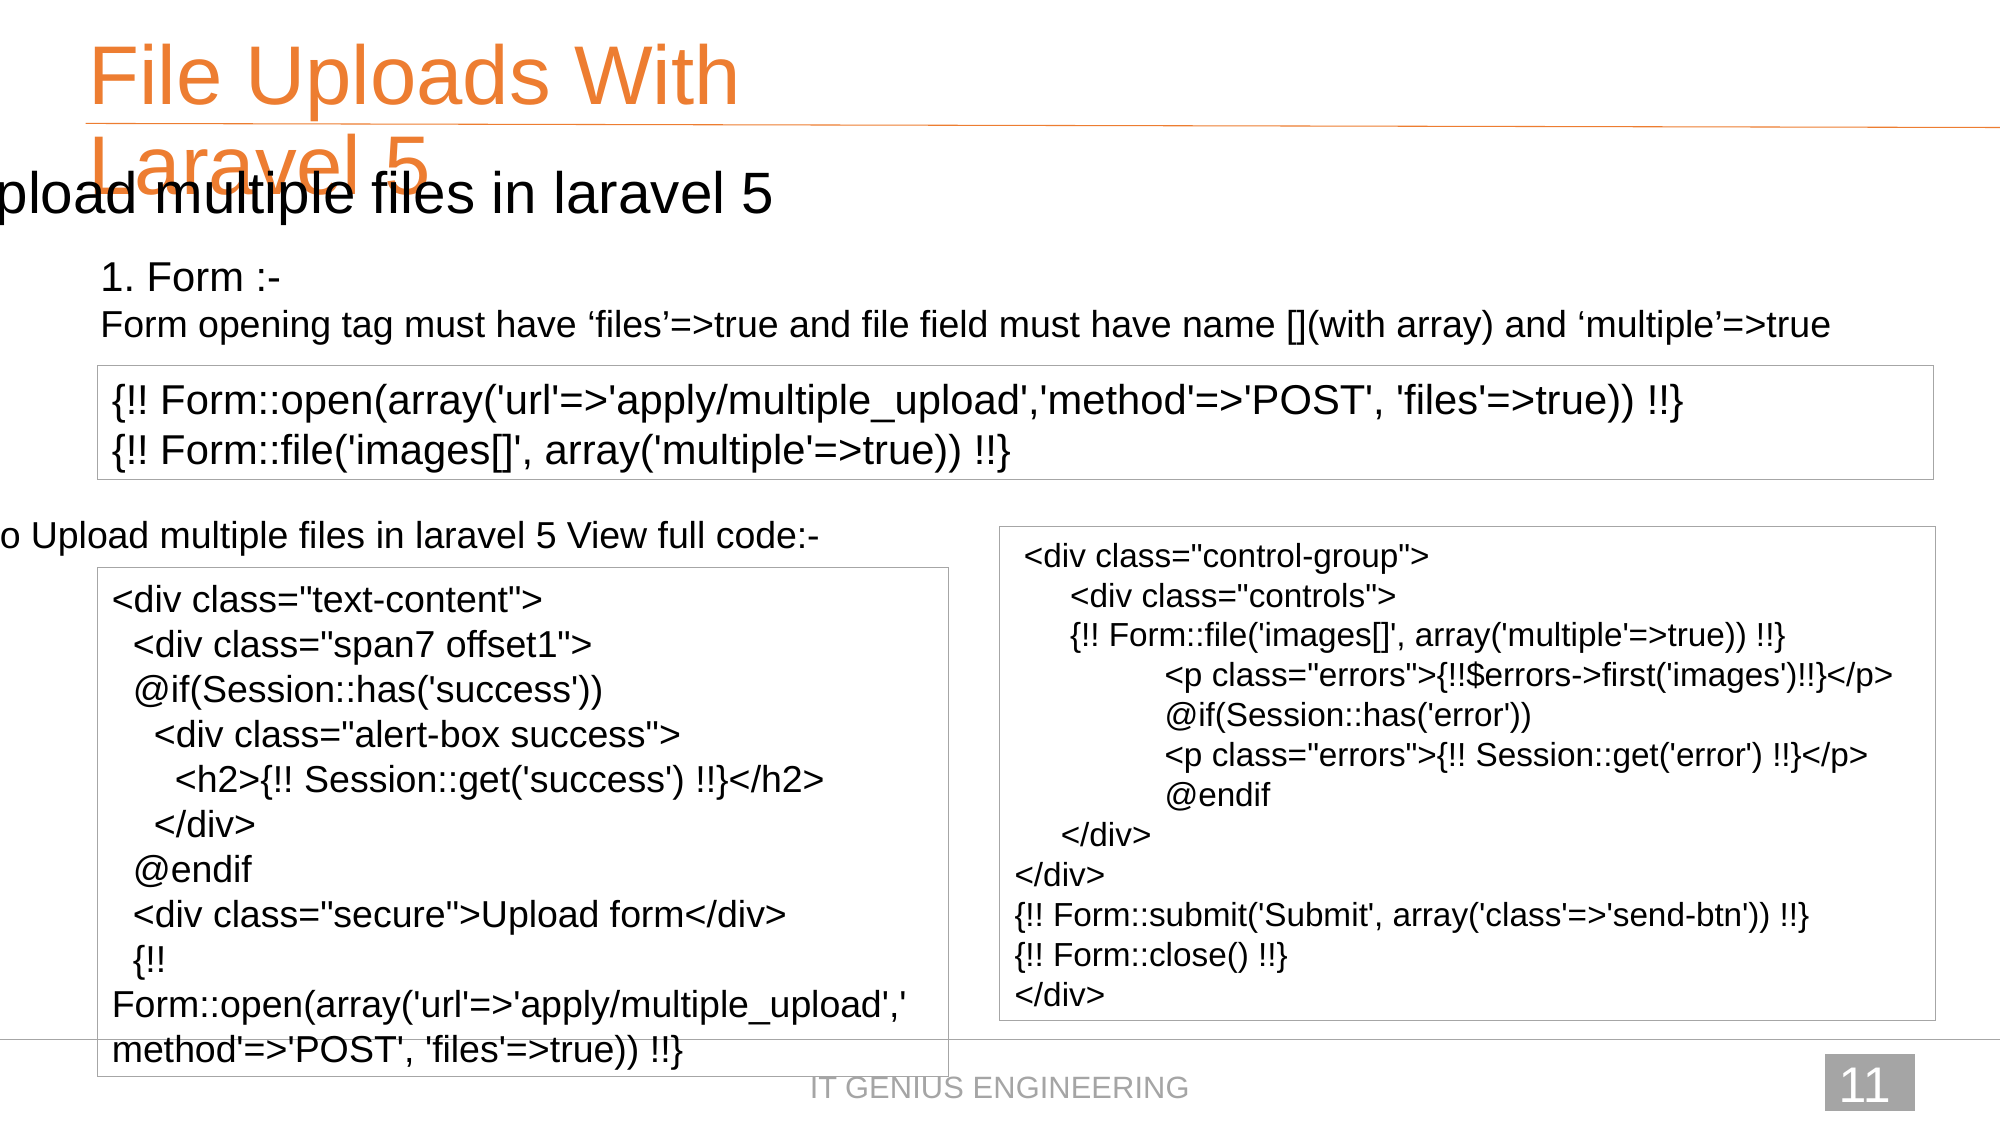

File Uploads With Laravel 5
Upload multiple files in laravel 5
1. Form :-
Form opening tag must have ‘files’=>true and file field must have name [](with array) and ‘multiple’=>true
{!! Form::open(array('url'=>'apply/multiple_upload','method'=>'POST', 'files'=>true)) !!}
{!! Form::file('images[]', array('multiple'=>true)) !!}
So Upload multiple files in laravel 5 View full code:-
 <div class="control-group">
      <div class="controls">
      {!! Form::file('images[]', array('multiple'=>true)) !!}
	<p class="errors">{!!$errors->first('images')!!}</p>
	@if(Session::has('error'))
	<p class="errors">{!! Session::get('error') !!}</p>
	@endif
     </div>
</div>
{!! Form::submit('Submit', array('class'=>'send-btn')) !!}
{!! Form::close() !!}
</div>
<div class="text-content">
  <div class="span7 offset1">
  @if(Session::has('success'))
    <div class="alert-box success">
      <h2>{!! Session::get('success') !!}</h2>
    </div>
  @endif
  <div class="secure">Upload form</div>
  {!! Form::open(array('url'=>'apply/multiple_upload','method'=>'POST', 'files'=>true)) !!}
110
IT GENIUS ENGINEERING